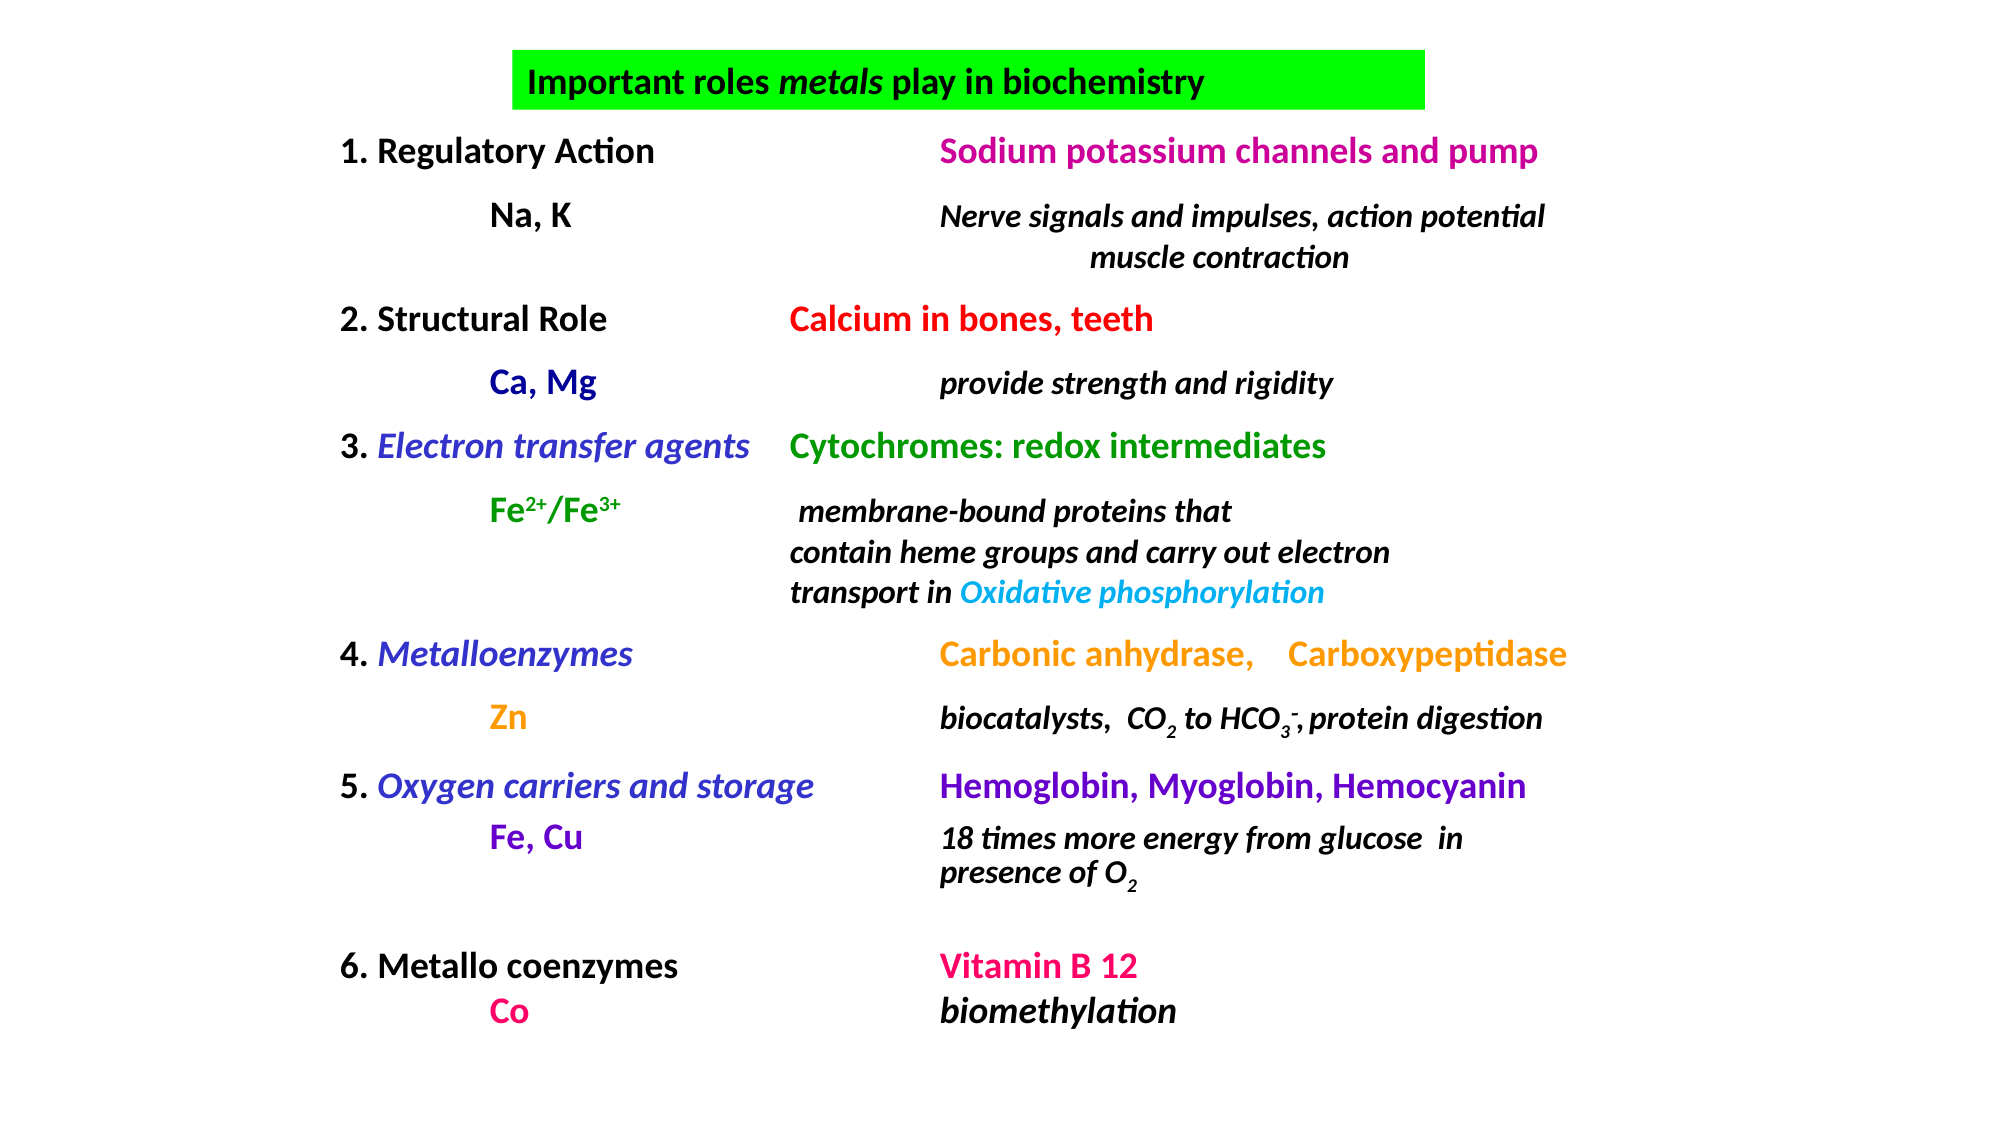

Important roles metals play in biochemistry
1. Regulatory Action 		Sodium potassium channels and pump
	Na, K			Nerve signals and impulses, action potential 					muscle contraction
2. Structural Role		Calcium in bones, teeth
	Ca, Mg			provide strength and rigidity
3. Electron transfer agents	Cytochromes: redox intermediates
	Fe2+/Fe3+		 membrane-bound proteins that 					contain heme groups and carry out electron 				transport in Oxidative phosphorylation
4. Metalloenzymes 		Carbonic anhydrase,    Carboxypeptidase
	Zn			biocatalysts,  CO2 to HCO3−, protein digestion
5. Oxygen carriers and storage	Hemoglobin, Myoglobin, Hemocyanin
	Fe, Cu			18 times more energy from glucose  in 					presence of O2

6. Metallo coenzymes		Vitamin B 12
	Co			biomethylation